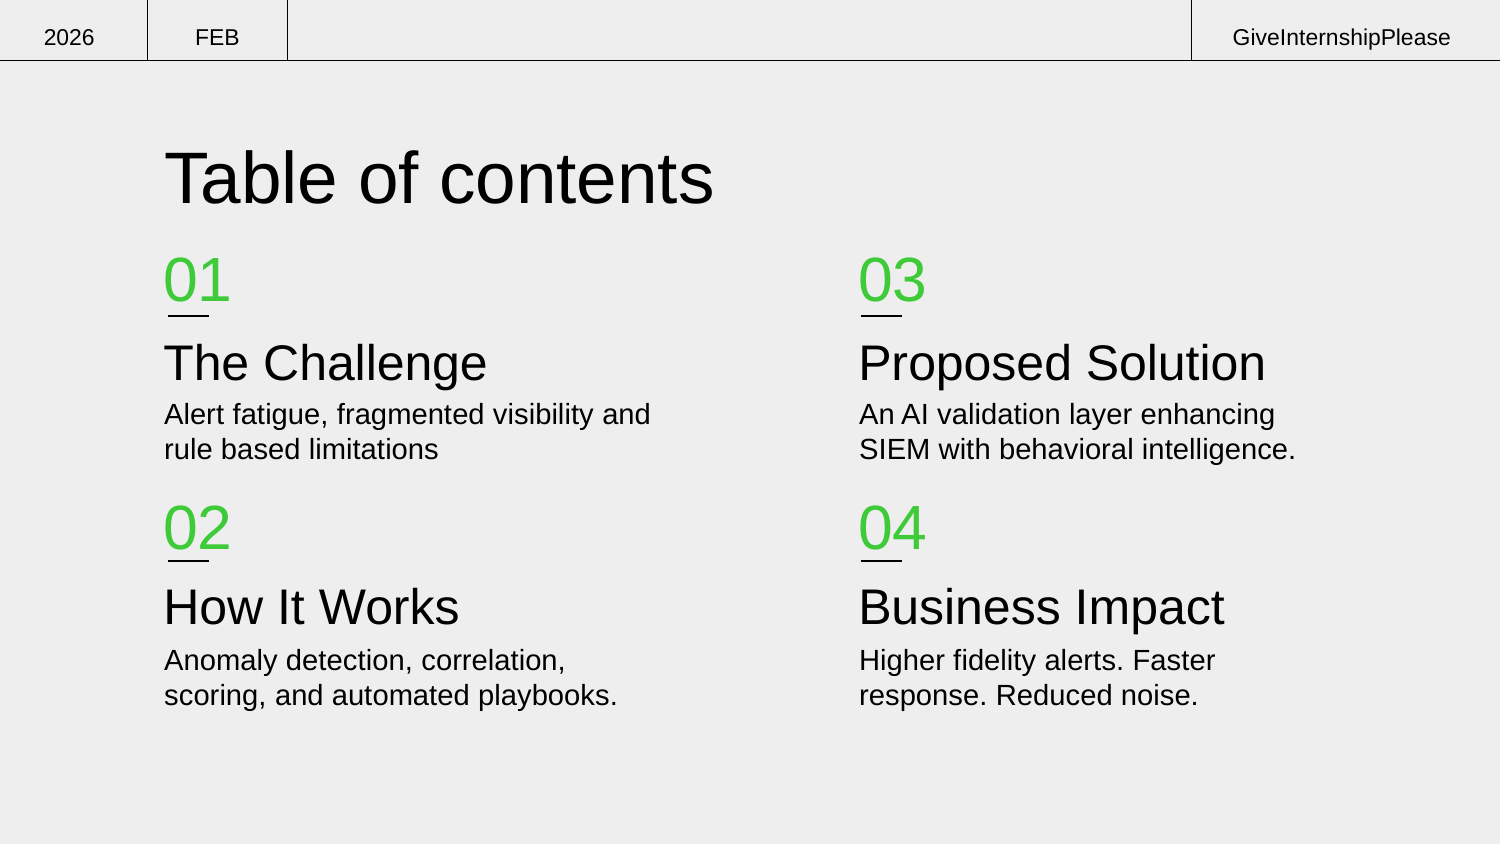

2026
FEB
GiveInternshipPlease
Table of contents
01
# 03
The Challenge
Proposed Solution
Alert fatigue, fragmented visibility and rule based limitations
An AI validation layer enhancing SIEM with behavioral intelligence.
02
04
How It Works
Business Impact
Anomaly detection, correlation, scoring, and automated playbooks.
Higher fidelity alerts. Faster response. Reduced noise.